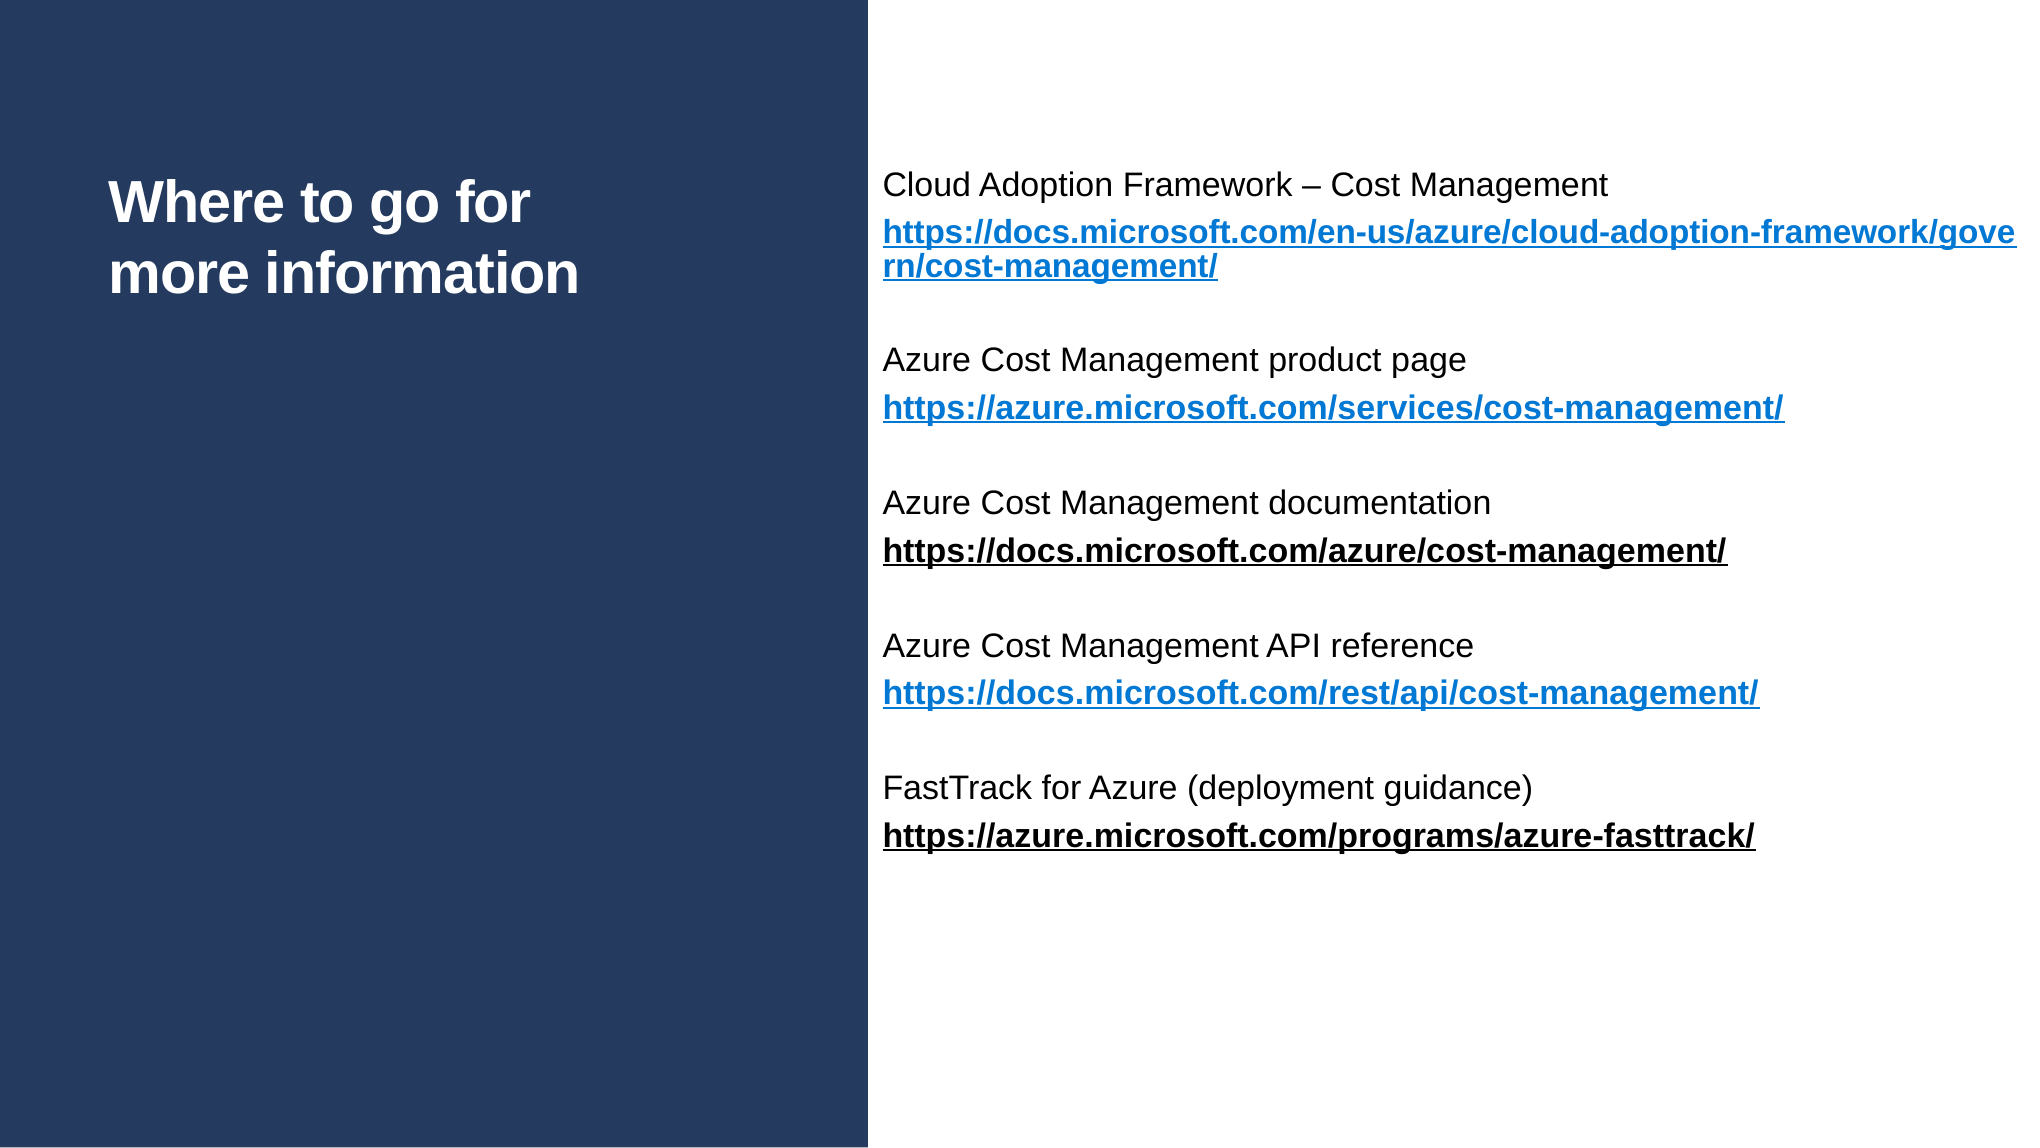

# Where to go for more information
Cloud Adoption Framework – Cost Management
https://docs.microsoft.com/en-us/azure/cloud-adoption-framework/govern/cost-management/

Azure Cost Management product page
https://azure.microsoft.com/services/cost-management/

Azure Cost Management documentation
https://docs.microsoft.com/azure/cost-management/

Azure Cost Management API reference
https://docs.microsoft.com/rest/api/cost-management/

FastTrack for Azure (deployment guidance)
https://azure.microsoft.com/programs/azure-fasttrack/